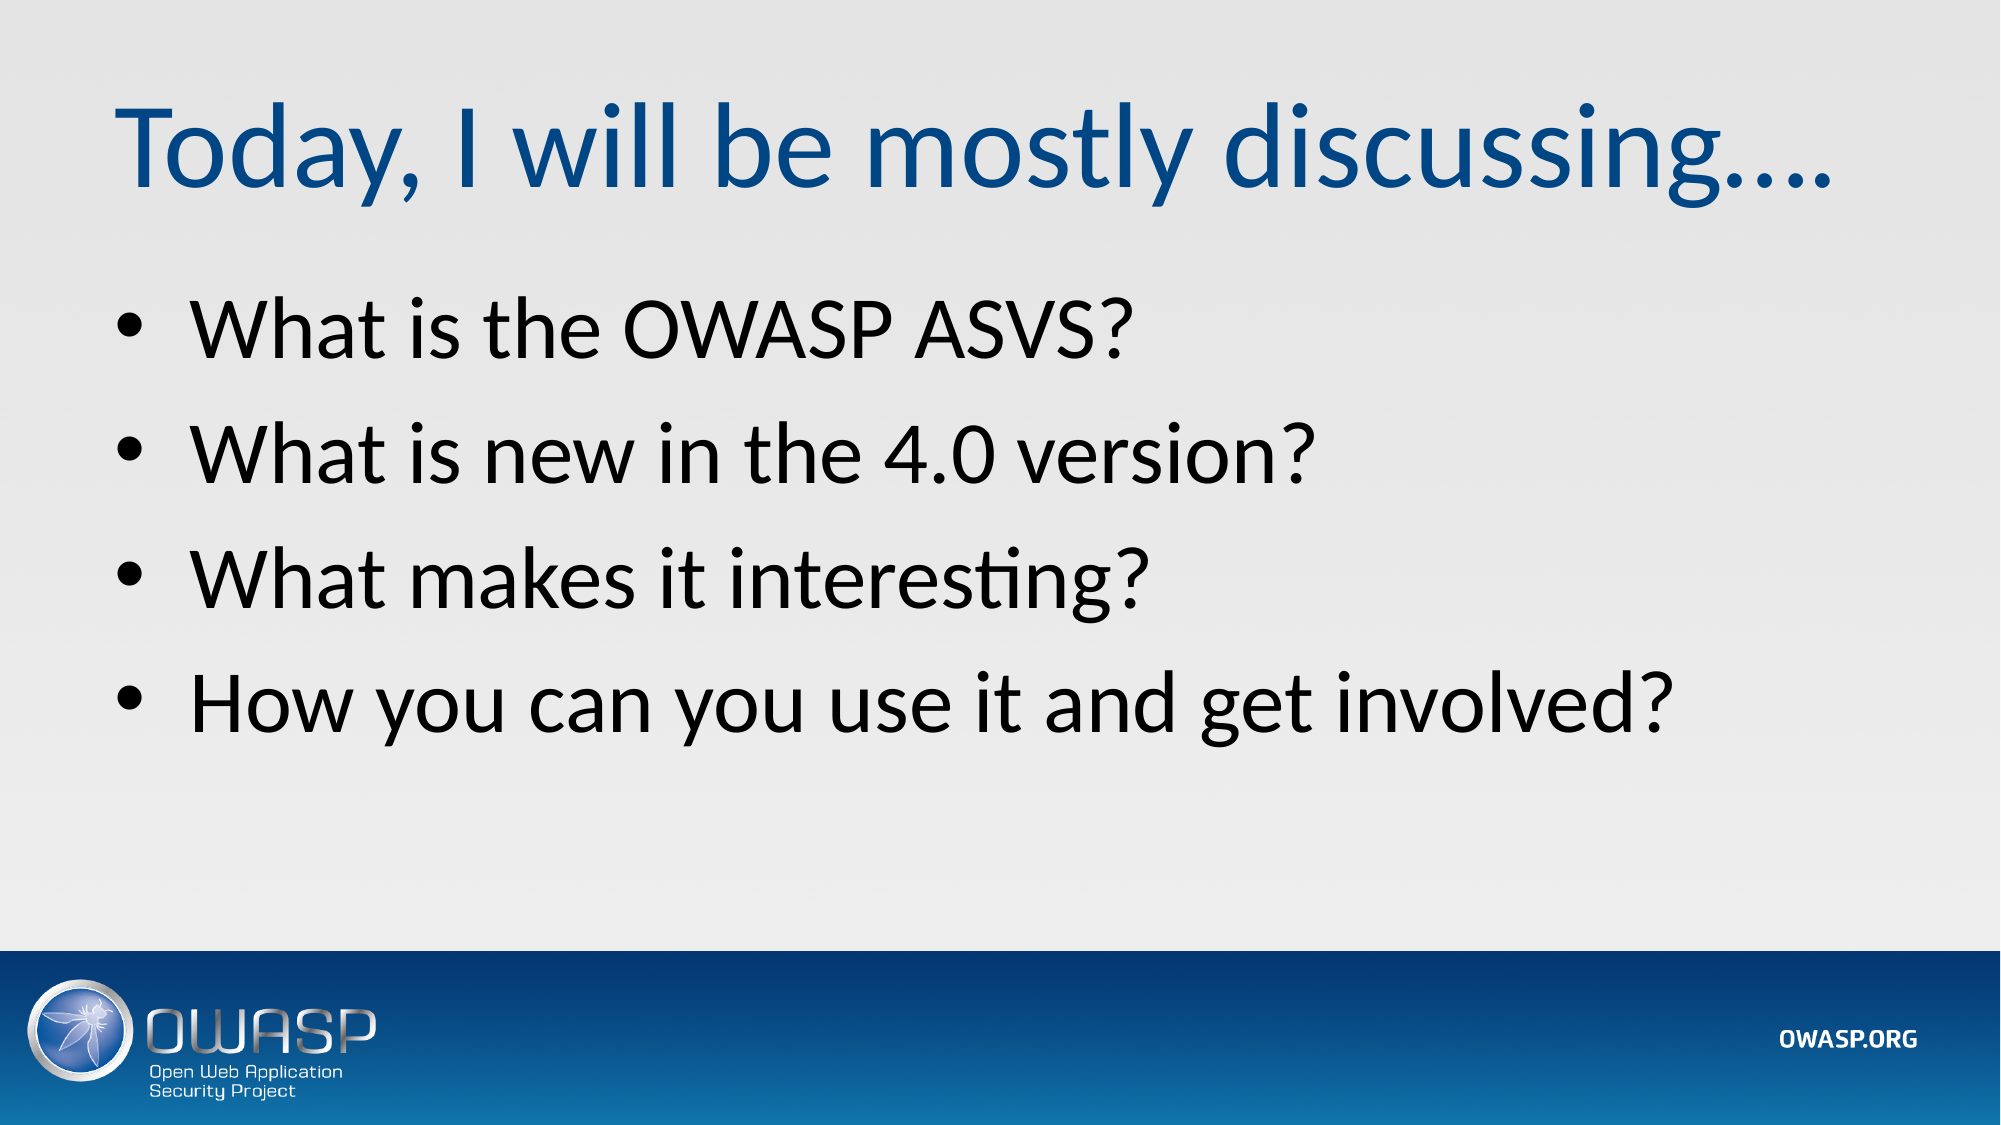

# Today, I will be mostly discussing….
What is the OWASP ASVS?
What is new in the 4.0 version?
What makes it interesting?
How you can you use it and get involved?